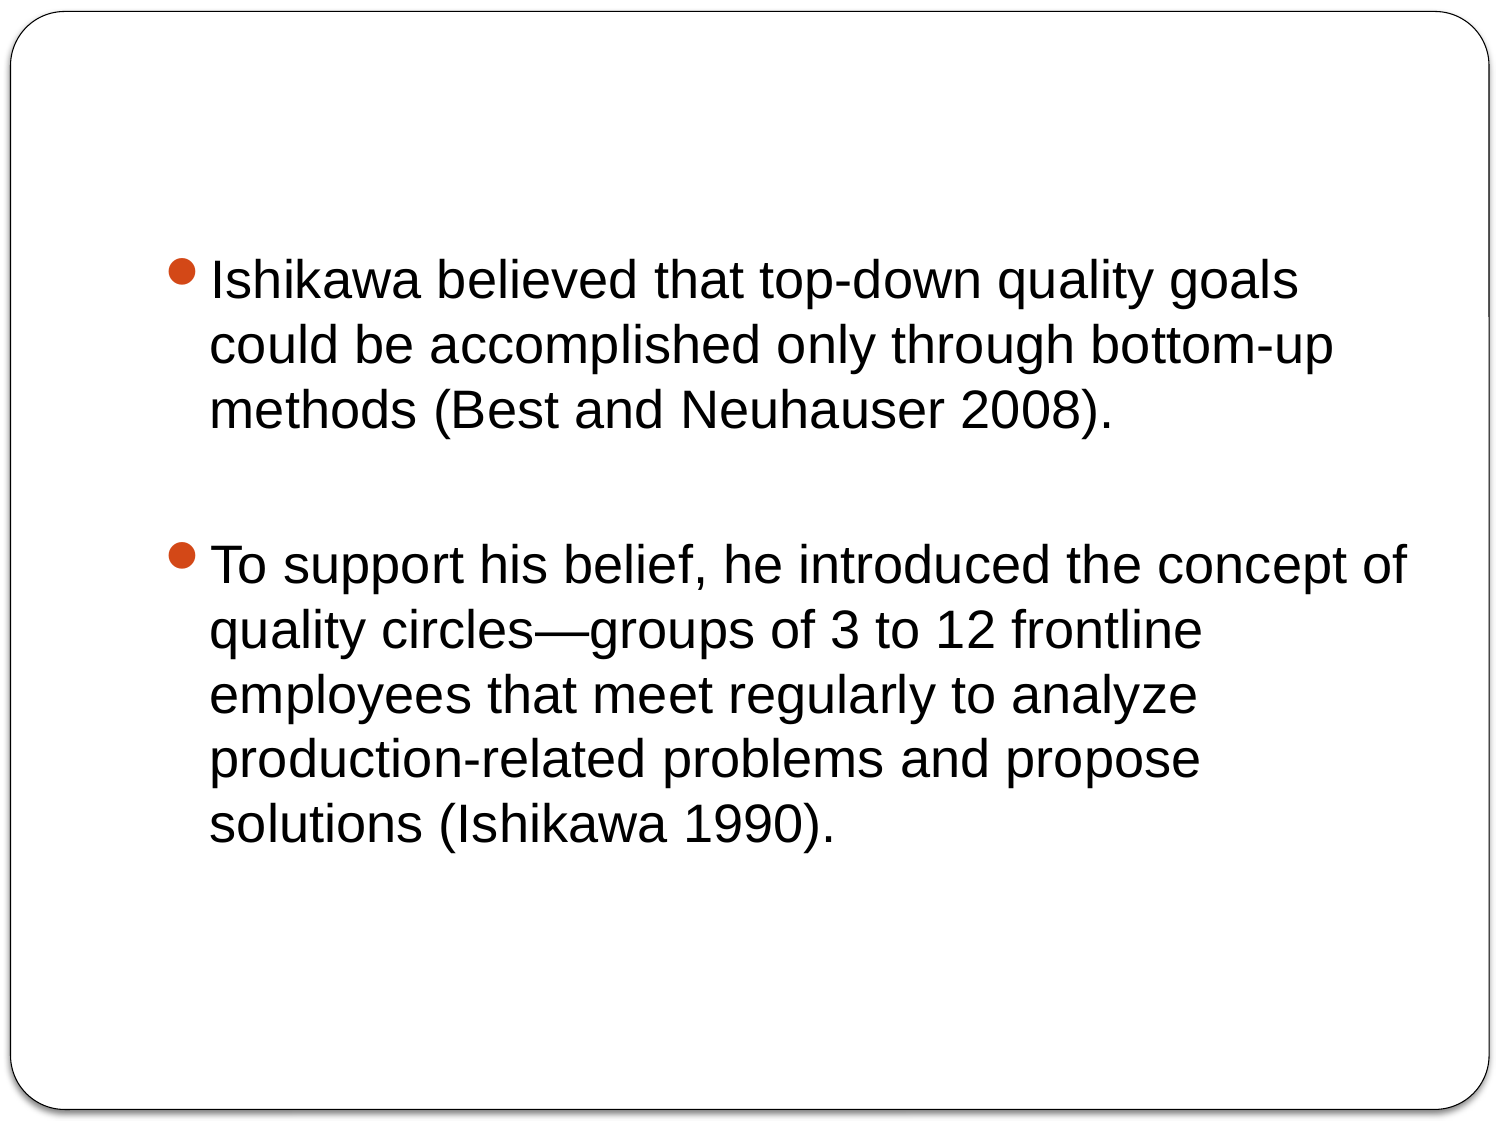

#
Ishikawa believed that top-down quality goals could be accomplished only through bottom-up methods (Best and Neuhauser 2008).

To support his belief, he introduced the concept of quality circles—groups of 3 to 12 frontline employees that meet regularly to analyze production-related problems and propose solutions (Ishikawa 1990).